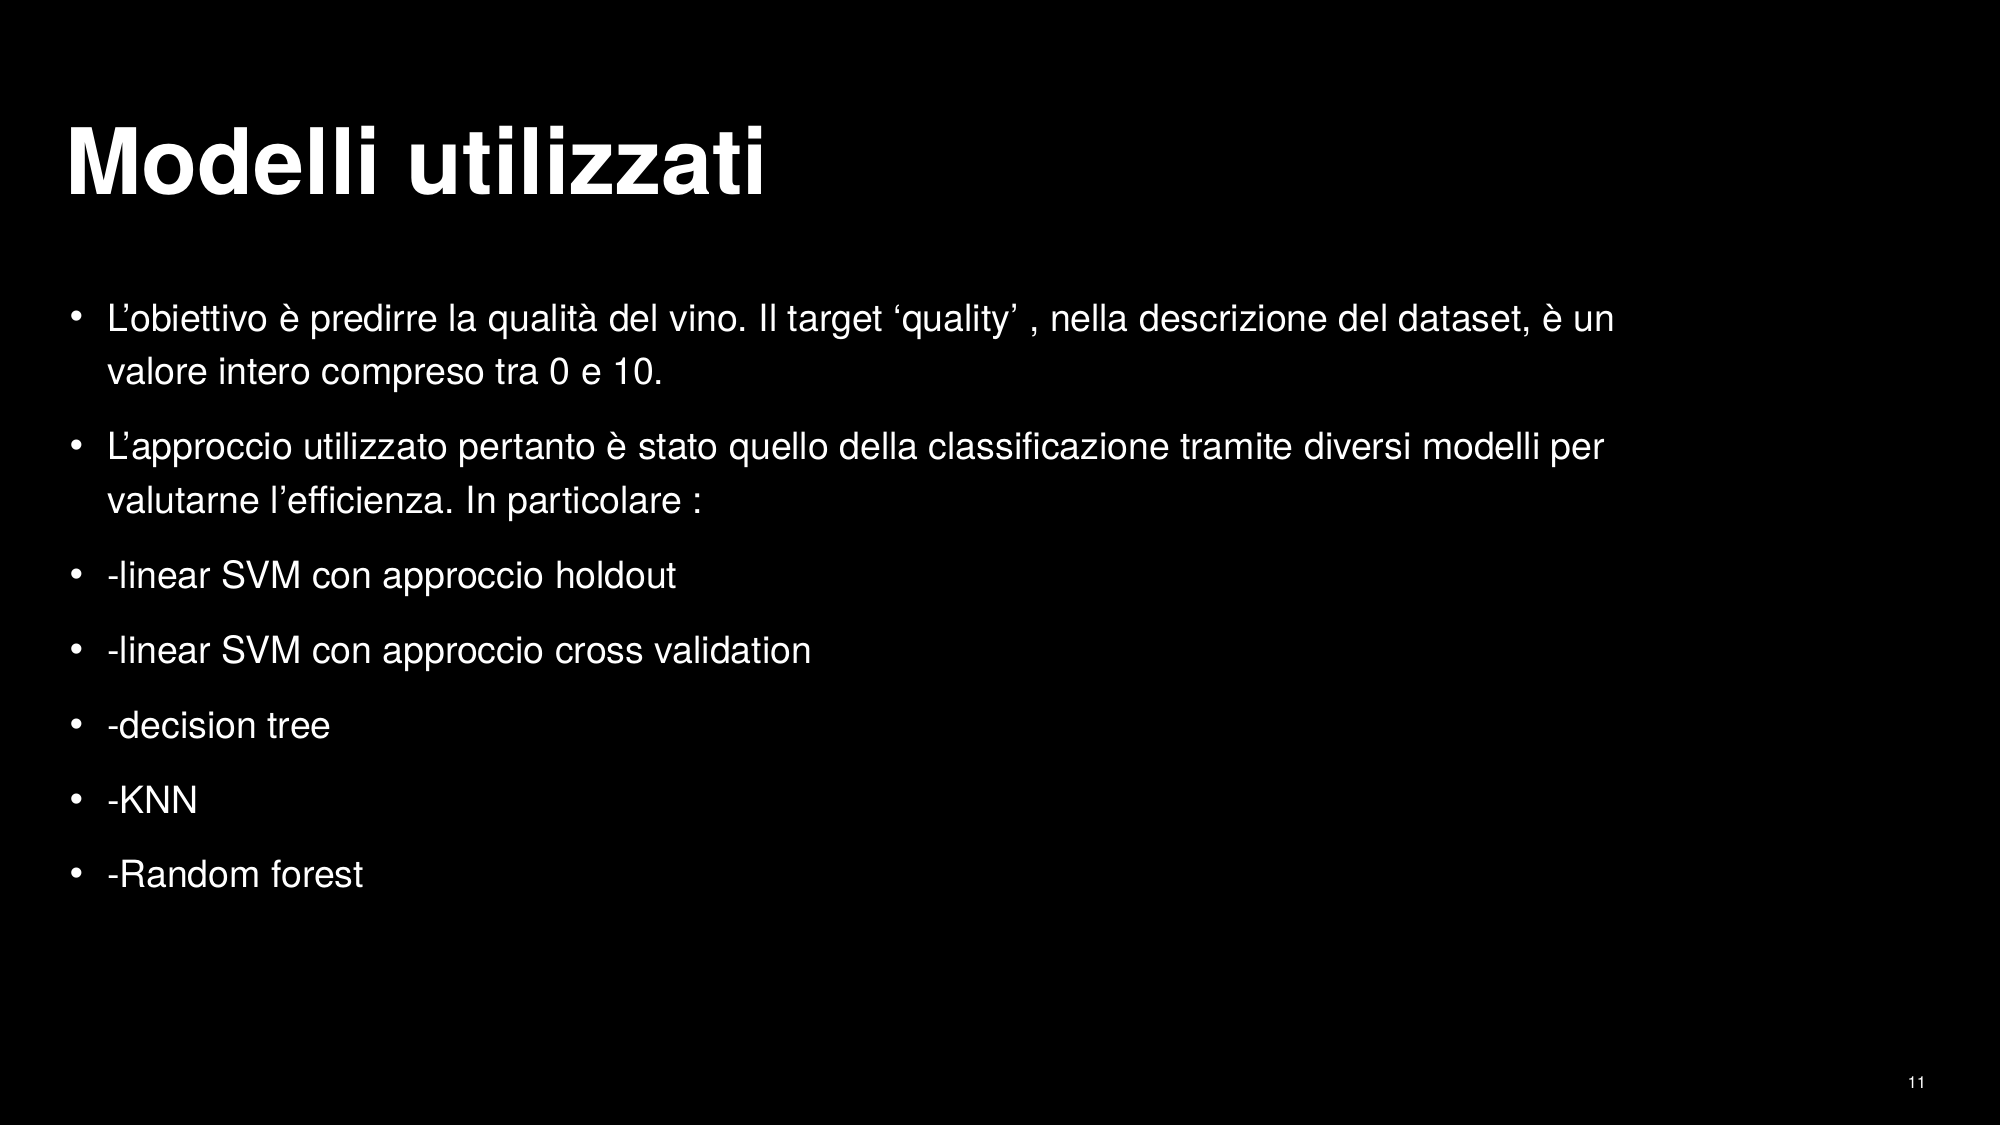

# Modelli utilizzati
L’obiettivo è predirre la qualità del vino. Il target ‘quality’ , nella descrizione del dataset, è un valore intero compreso tra 0 e 10.
L’approccio utilizzato pertanto è stato quello della classificazione tramite diversi modelli per valutarne l’efficienza. In particolare :
-linear SVM con approccio holdout
-linear SVM con approccio cross validation
-decision tree
-KNN
-Random forest

11